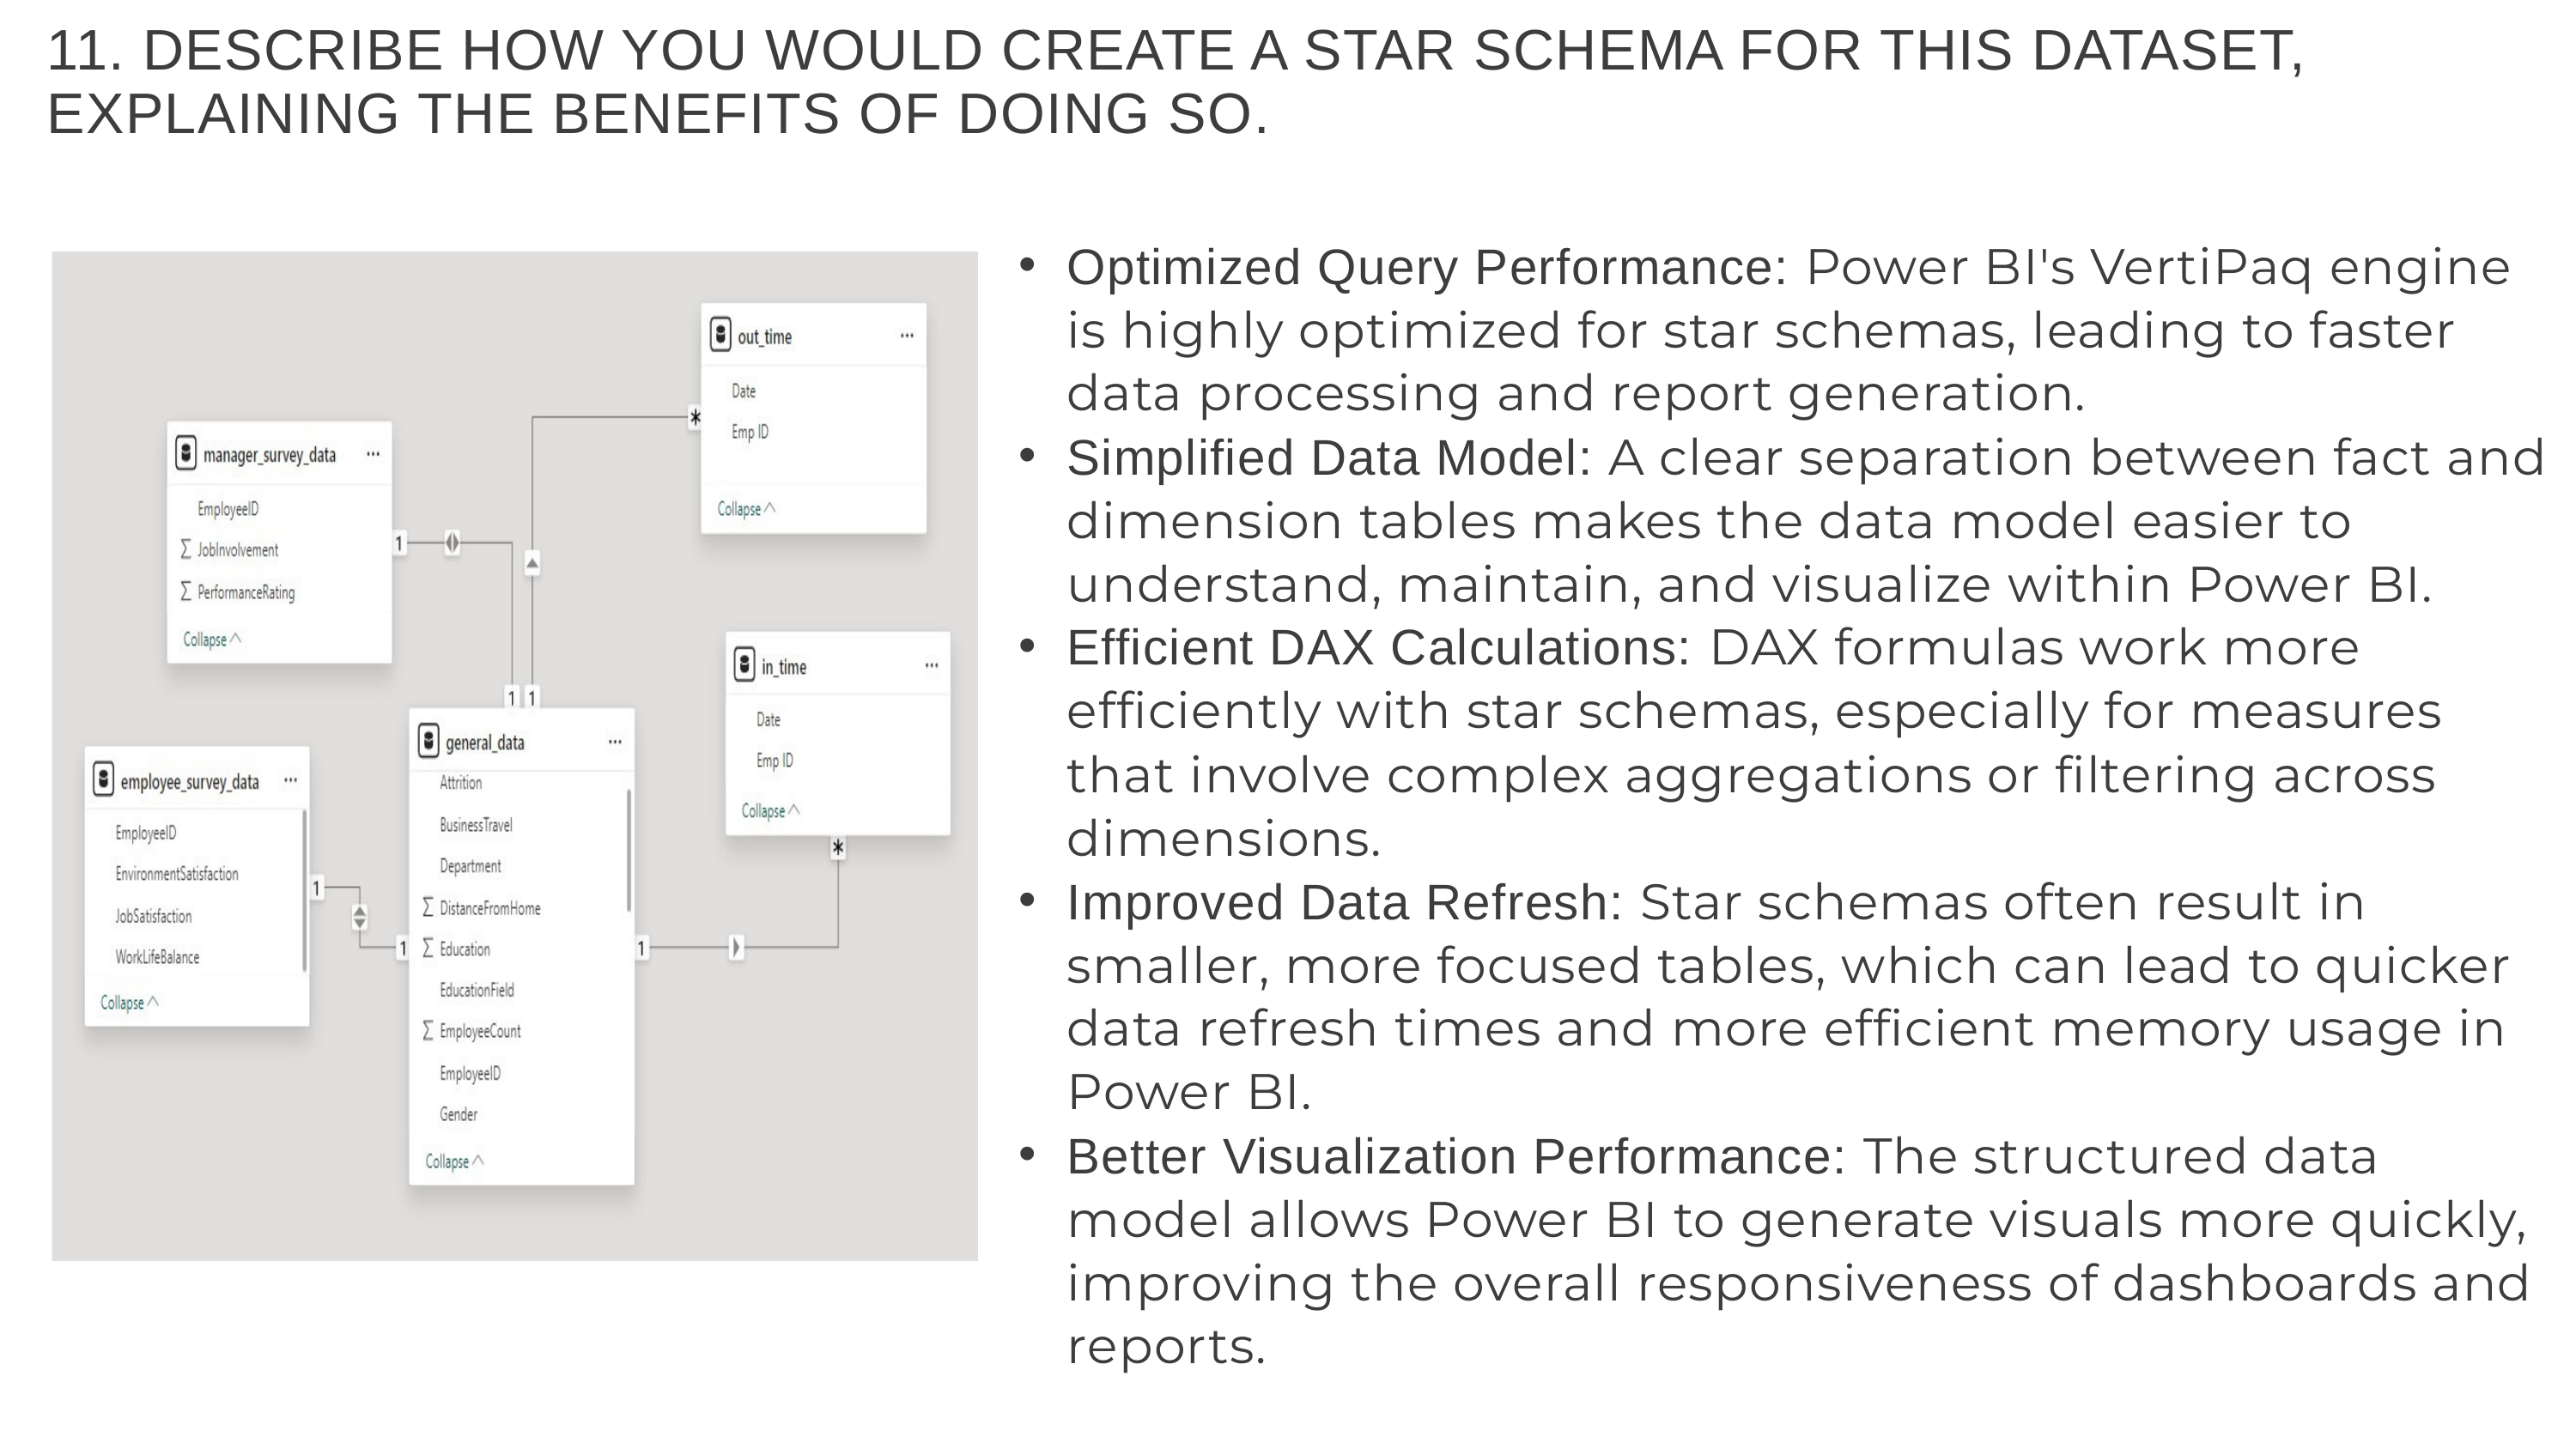

11. DESCRIBE HOW YOU WOULD CREATE A STAR SCHEMA FOR THIS DATASET, EXPLAINING THE BENEFITS OF DOING SO.
Optimized Query Performance: Power BI's VertiPaq engine is highly optimized for star schemas, leading to faster data processing and report generation.
Simplified Data Model: A clear separation between fact and dimension tables makes the data model easier to understand, maintain, and visualize within Power BI.
Efficient DAX Calculations: DAX formulas work more efficiently with star schemas, especially for measures that involve complex aggregations or filtering across dimensions.
Improved Data Refresh: Star schemas often result in smaller, more focused tables, which can lead to quicker data refresh times and more efficient memory usage in Power BI.
Better Visualization Performance: The structured data model allows Power BI to generate visuals more quickly, improving the overall responsiveness of dashboards and reports.